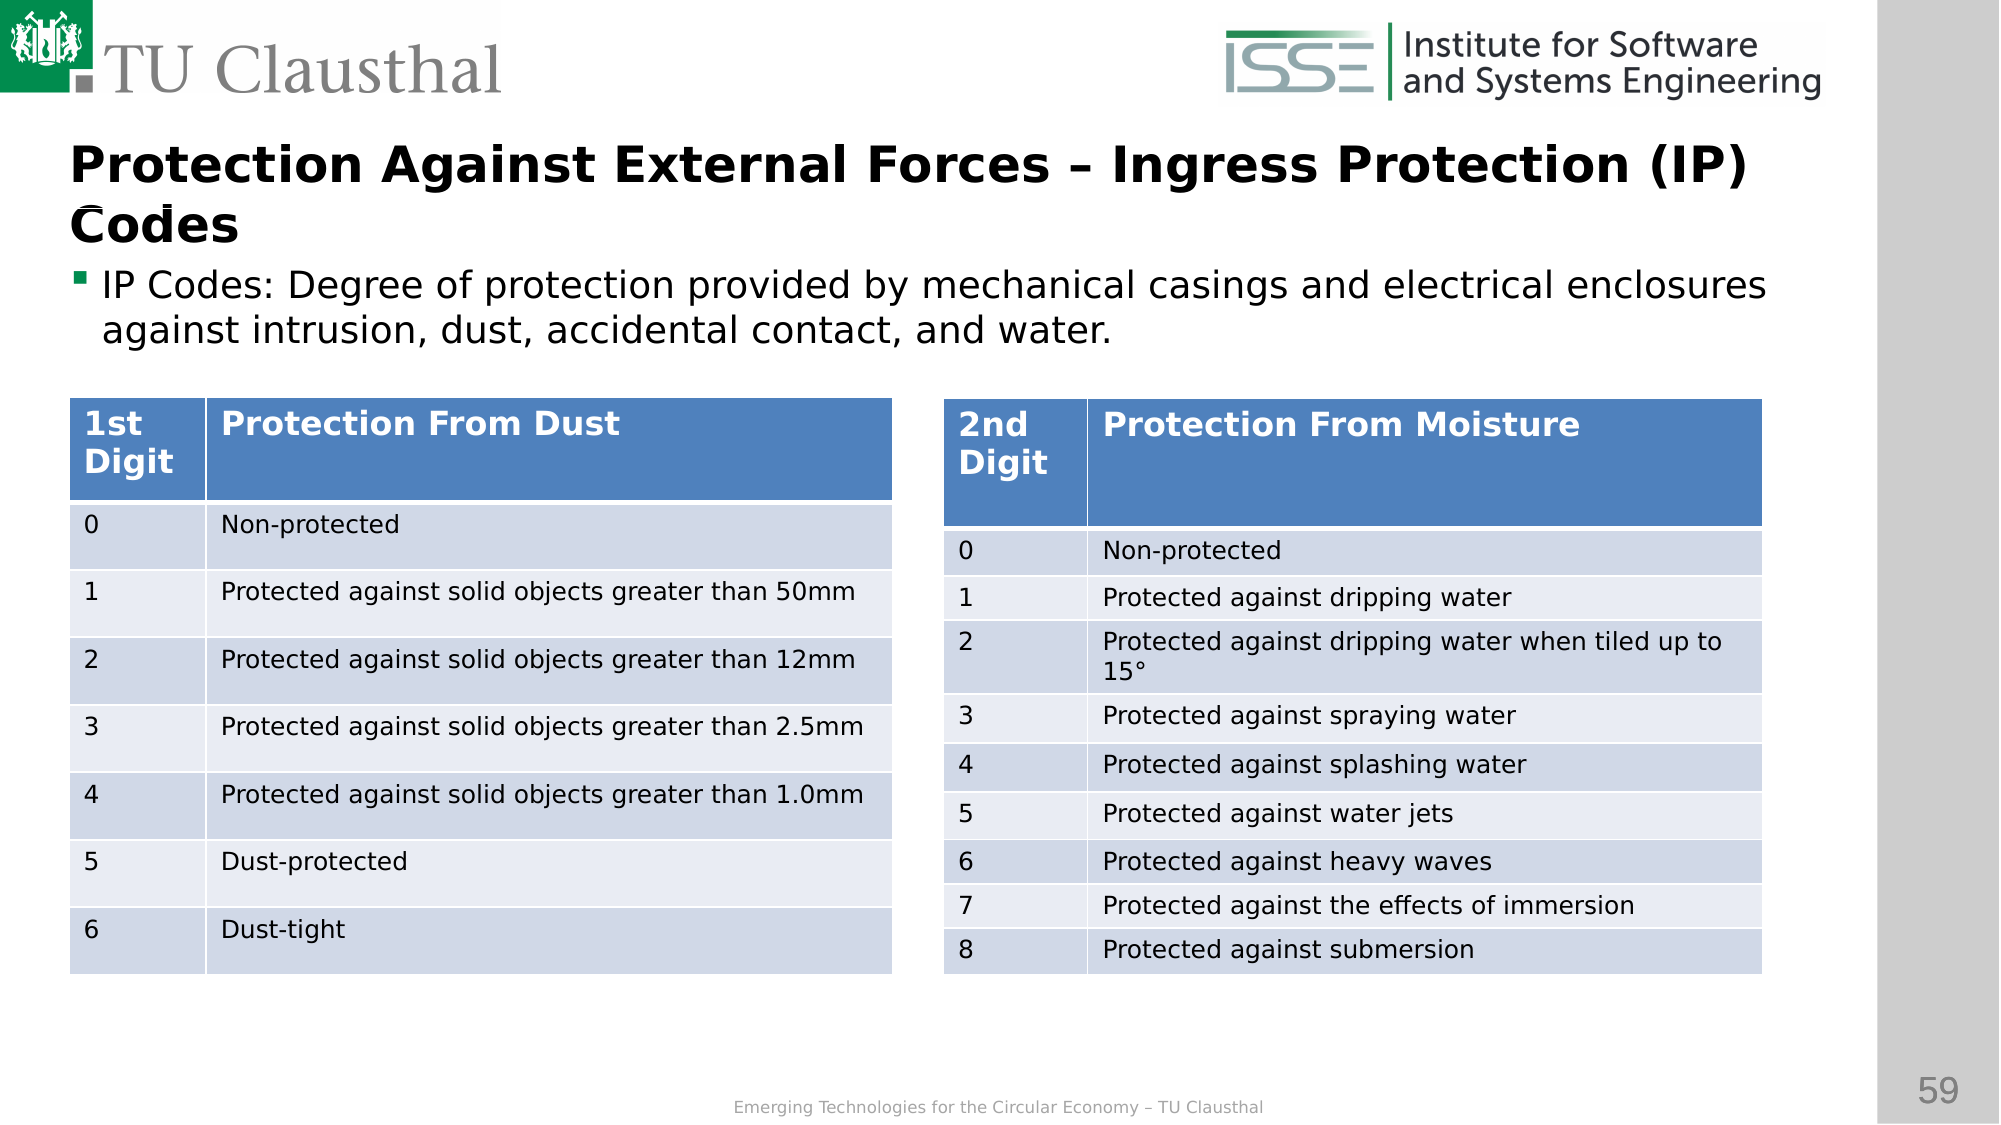

Protection Against External Forces – Ingress Protection (IP) Codes
IP Codes: Degree of protection provided by mechanical casings and electrical enclosures against intrusion, dust, accidental contact, and water.

| 1st Digit | Protection From Dust |
| --- | --- |
| 0 | Non-protected |
| 1 | Protected against solid objects greater than 50mm |
| 2 | Protected against solid objects greater than 12mm |
| 3 | Protected against solid objects greater than 2.5mm |
| 4 | Protected against solid objects greater than 1.0mm |
| 5 | Dust-protected |
| 6 | Dust-tight |
| 2nd Digit | Protection From Moisture |
| --- | --- |
| 0 | Non-protected |
| 1 | Protected against dripping water |
| 2 | Protected against dripping water when tiled up to 15° |
| 3 | Protected against spraying water |
| 4 | Protected against splashing water |
| 5 | Protected against water jets |
| 6 | Protected against heavy waves |
| 7 | Protected against the effects of immersion |
| 8 | Protected against submersion |